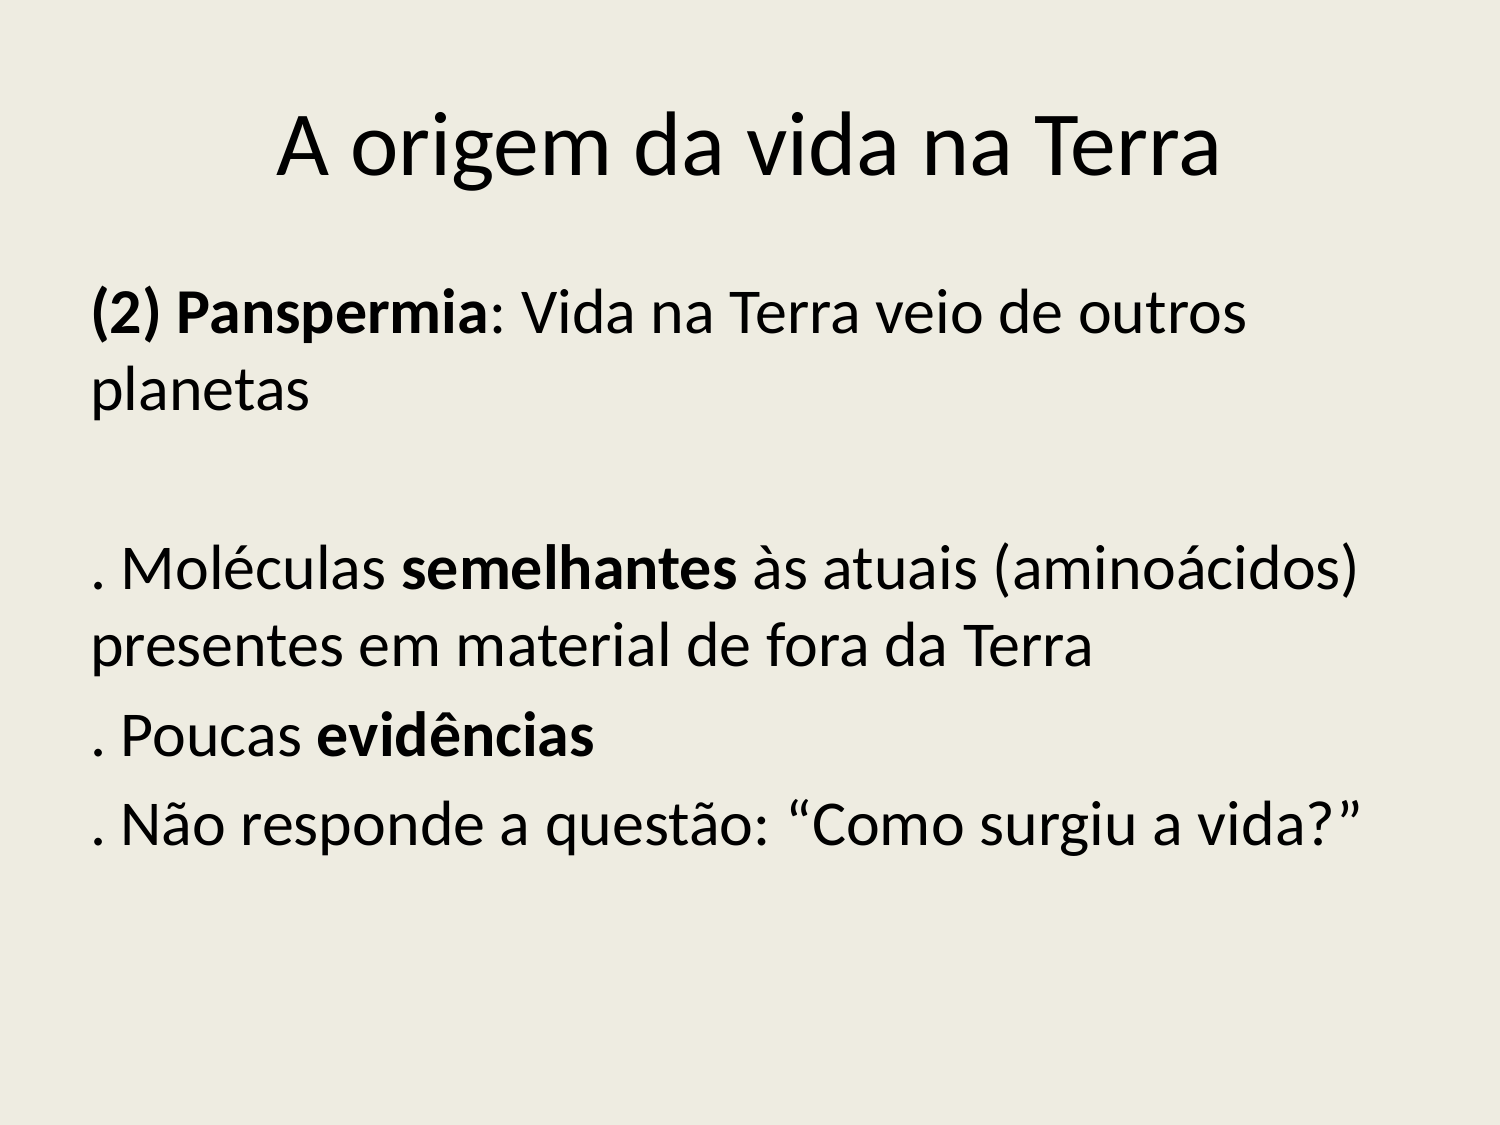

# A origem da vida na Terra
(2) Panspermia: Vida na Terra veio de outros planetas

. Moléculas semelhantes às atuais (aminoácidos) presentes em material de fora da Terra
. Poucas evidências
. Não responde a questão: “Como surgiu a vida?”